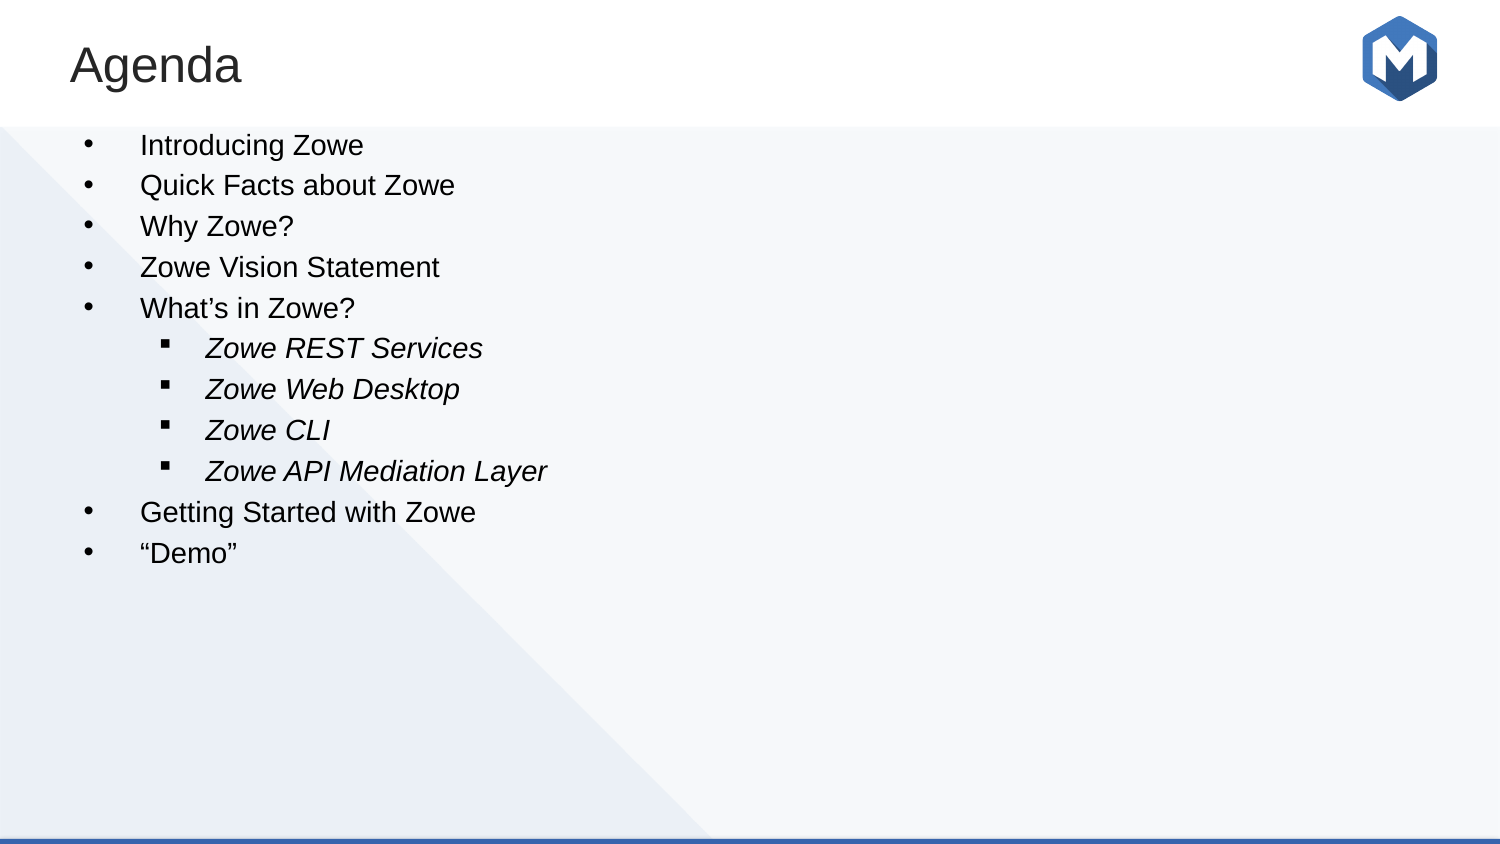

# Agenda
Introducing Zowe
Quick Facts about Zowe
Why Zowe?
Zowe Vision Statement
What’s in Zowe?
Zowe REST Services
Zowe Web Desktop
Zowe CLI
Zowe API Mediation Layer
Getting Started with Zowe
“Demo”